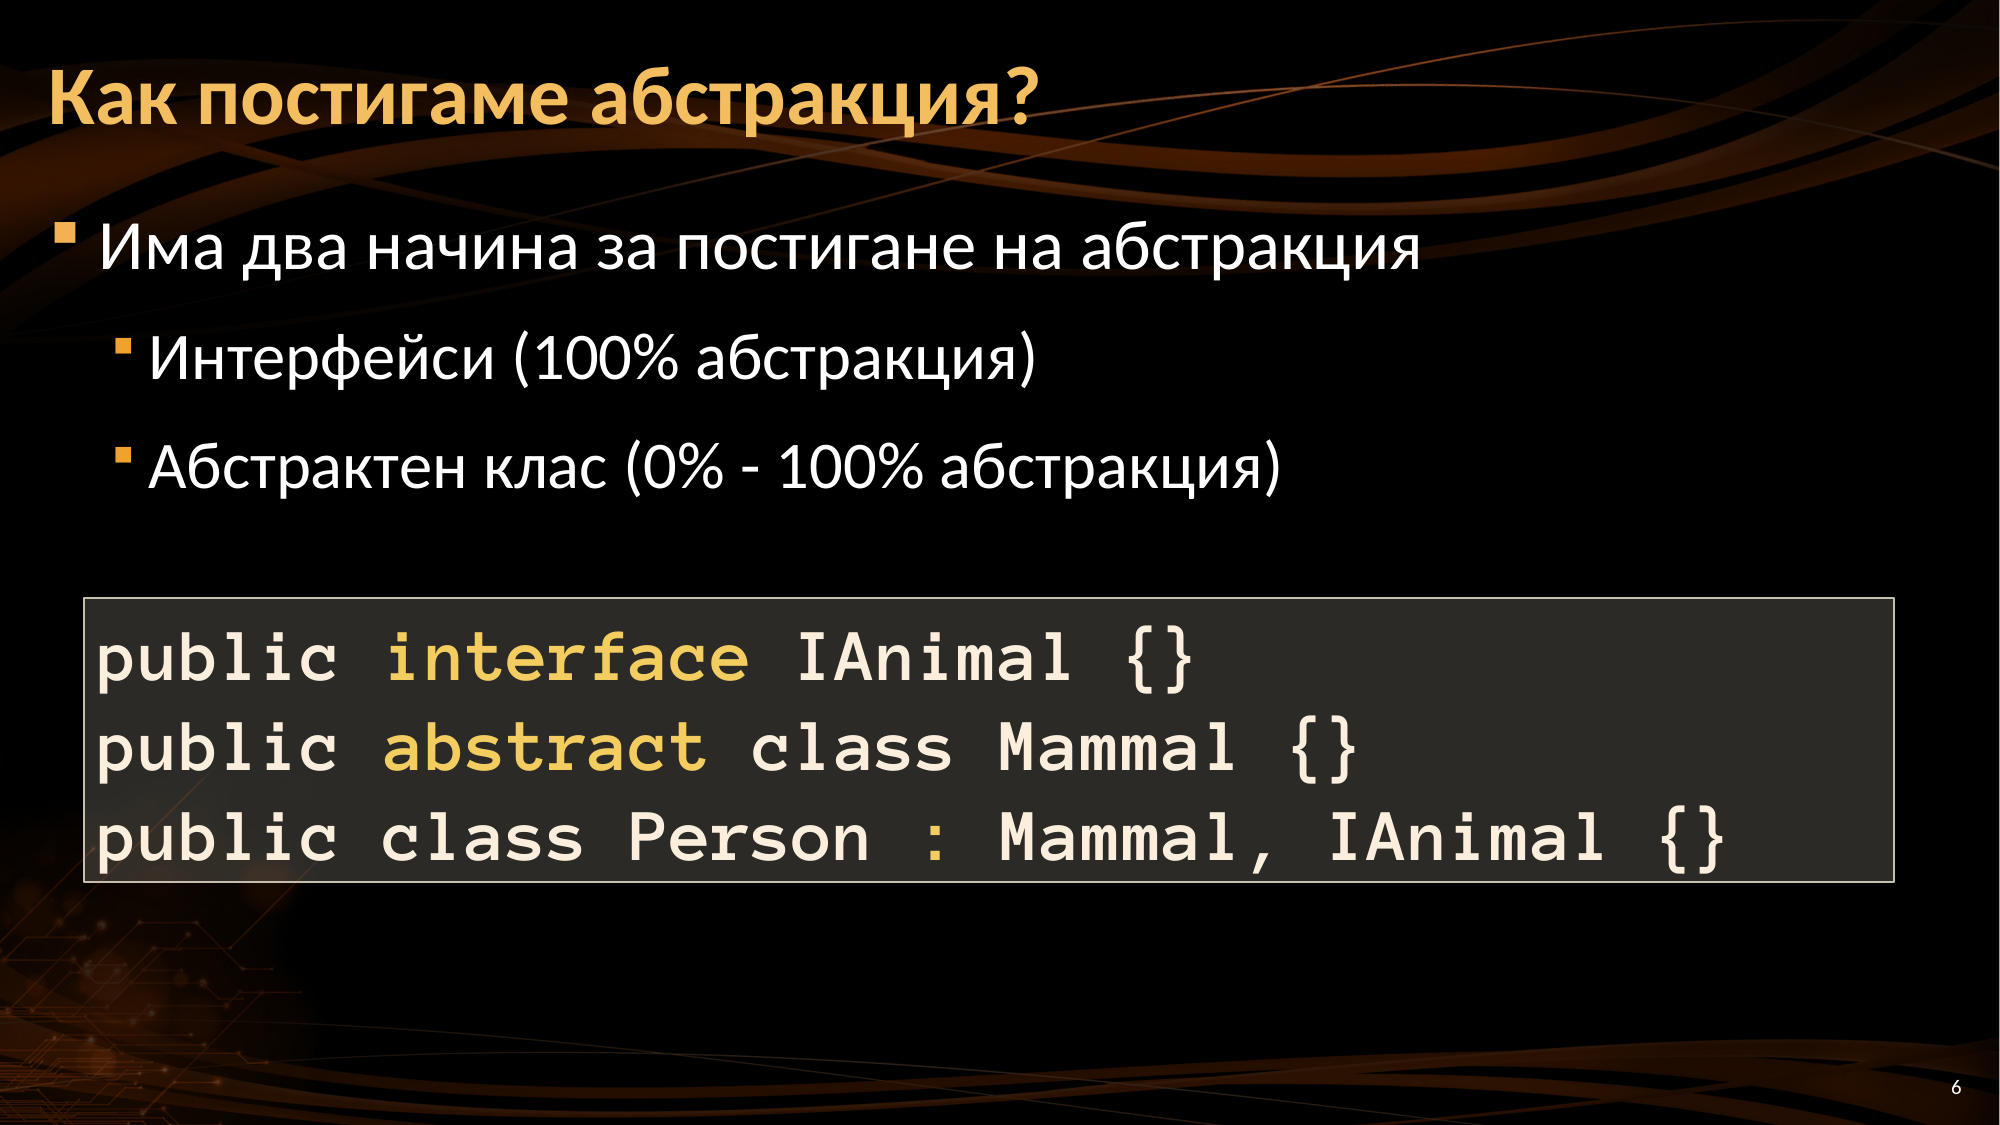

# Как постигаме абстракция?
Има два начина за постигане на абстракция
Интерфейси (100% абстракция)
Абстрактен клас (0% - 100% абстракция)
public interface IAnimal {}
public abstract class Mammal {}
public class Person : Mammal, IAnimal {}
6